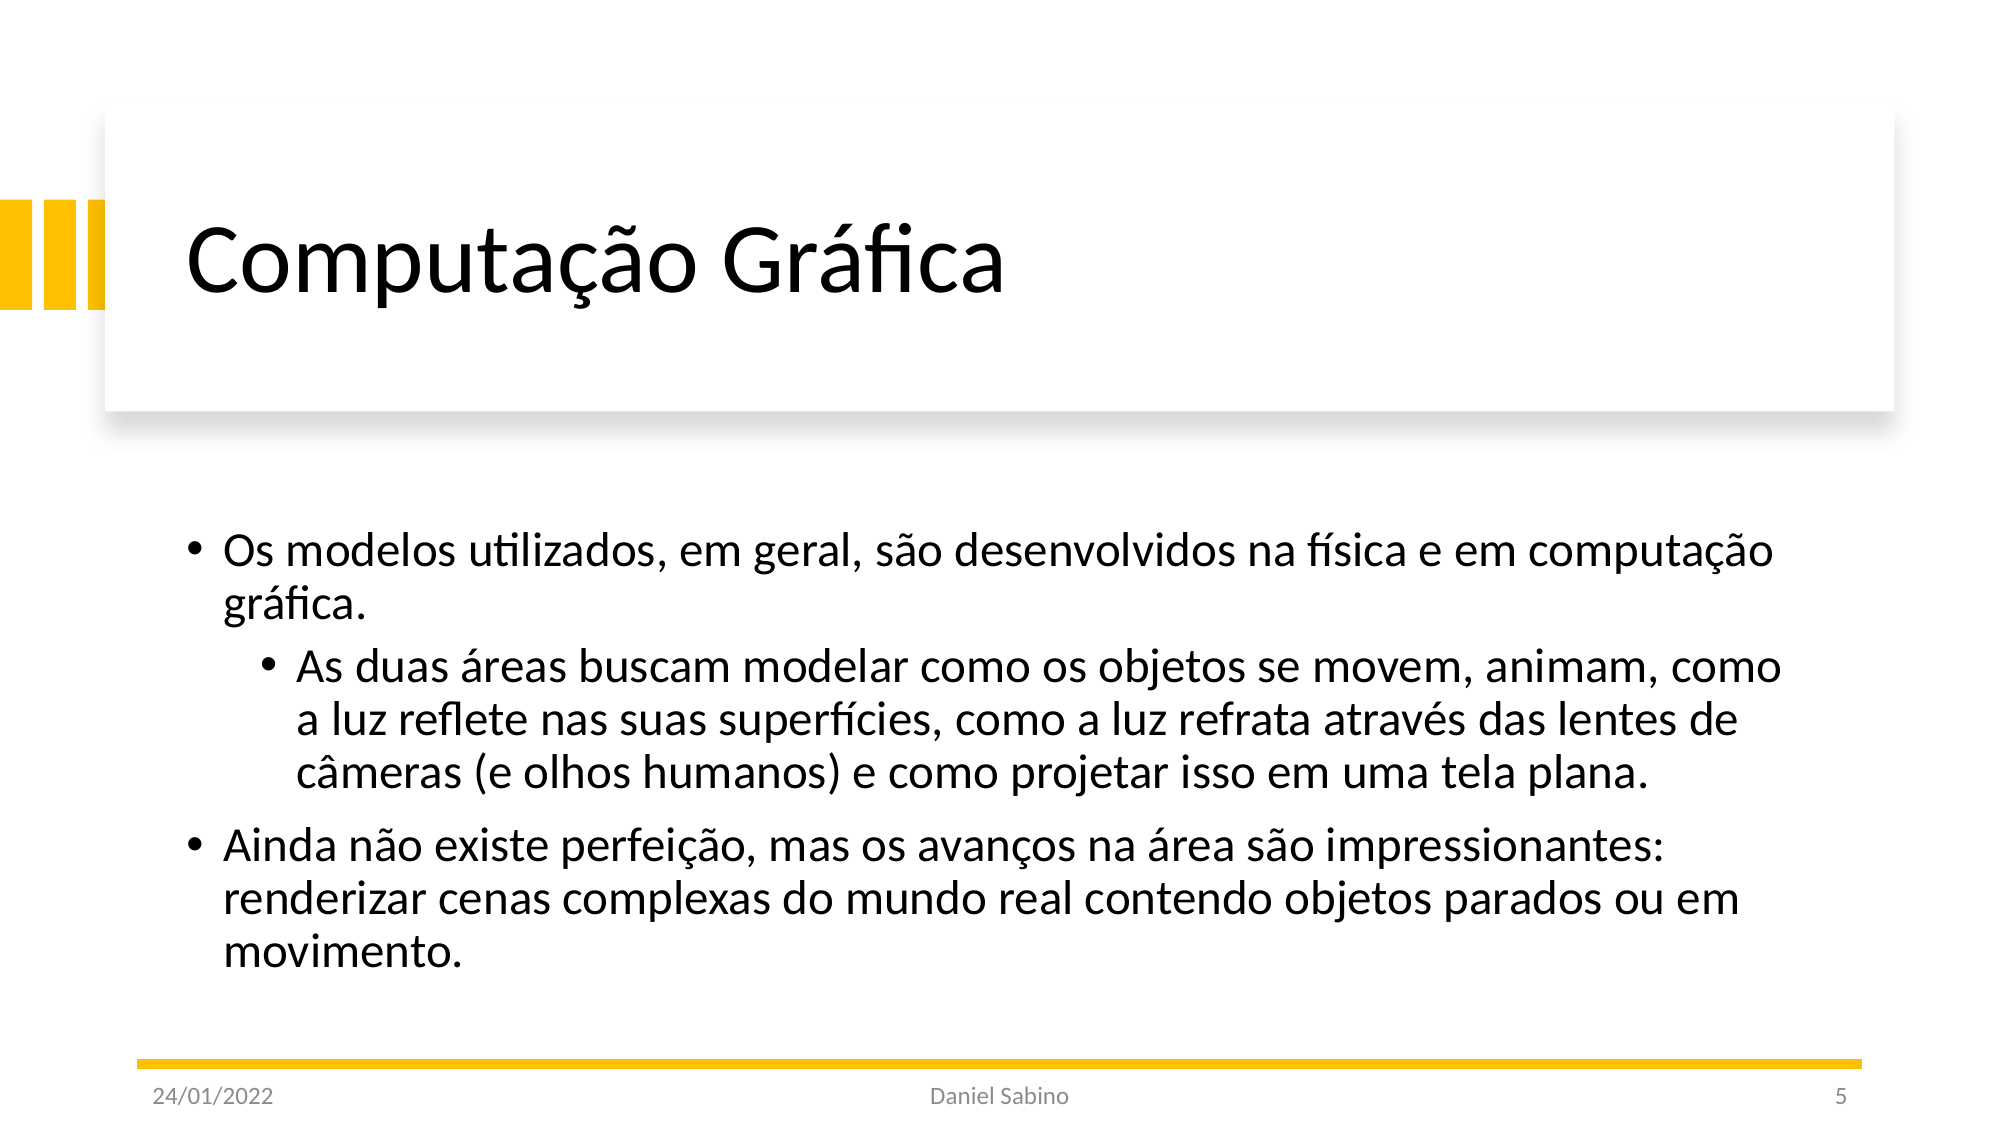

# Computação Gráfica

Os modelos utilizados, em geral, são desenvolvidos na física e em computação gráfica.
As duas áreas buscam modelar como os objetos se movem, animam, como a luz reflete nas suas superfícies, como a luz refrata através das lentes de câmeras (e olhos humanos) e como projetar isso em uma tela plana.
Ainda não existe perfeição, mas os avanços na área são impressionantes: renderizar cenas complexas do mundo real contendo objetos parados ou em movimento.
24/01/2022
Daniel Sabino
5